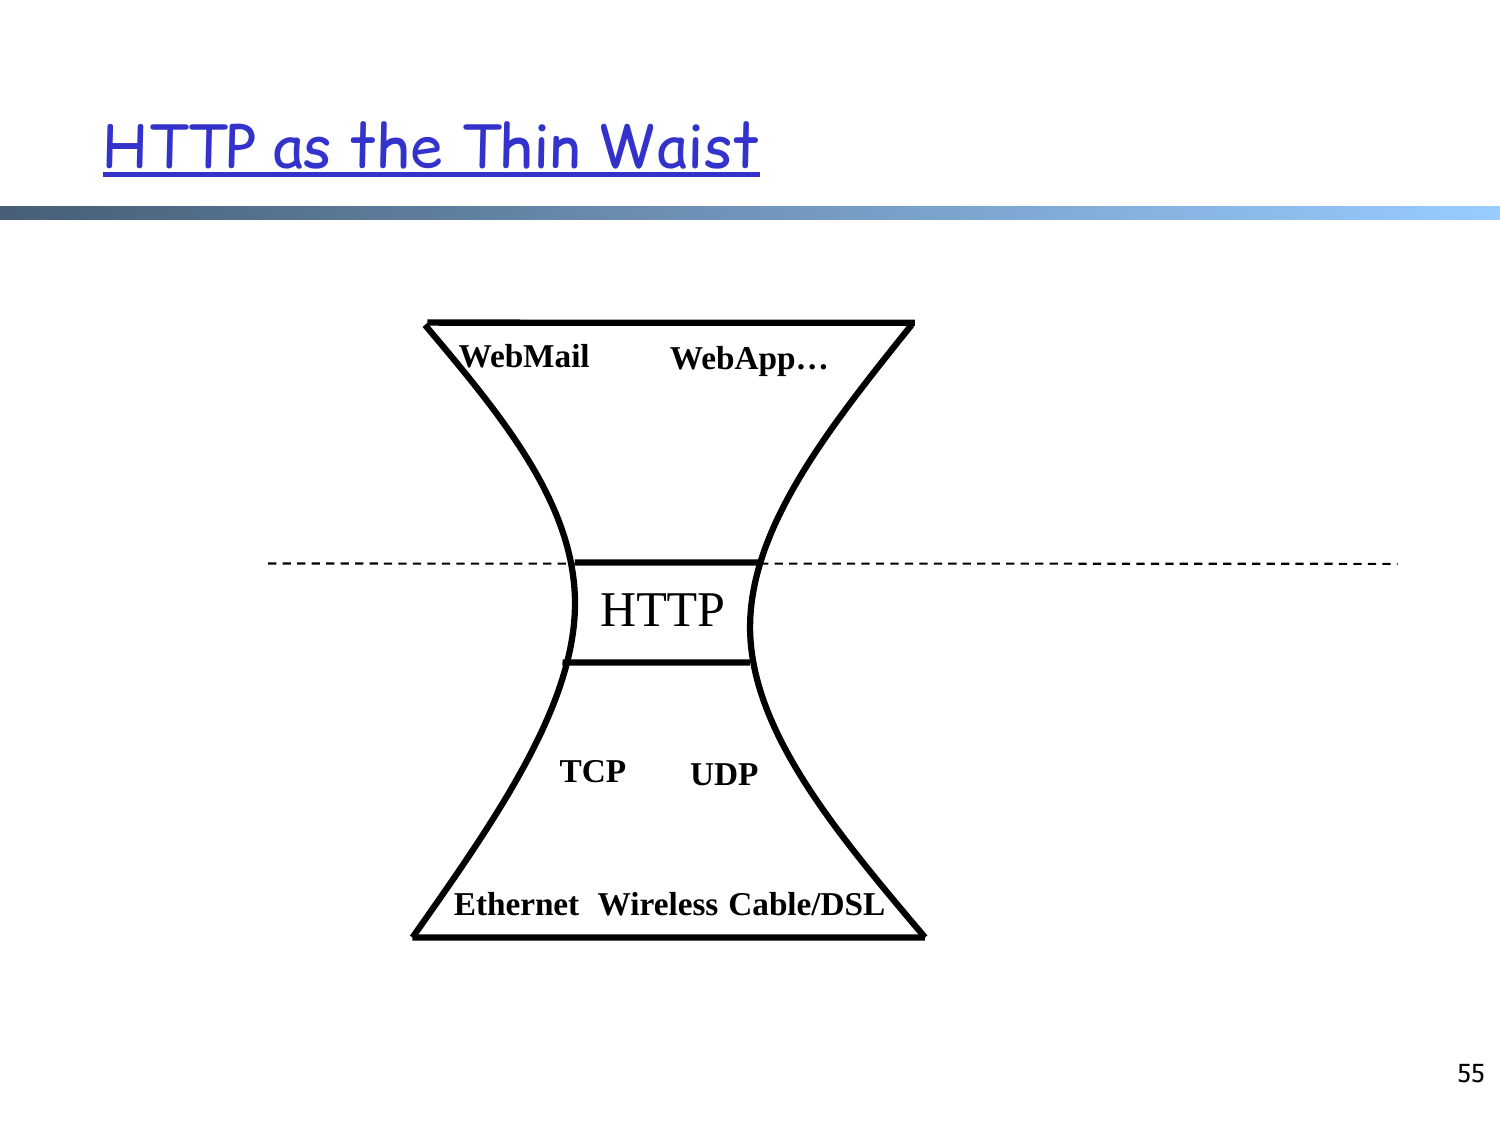

HTTP as the Thin Waist

WebMail
WebApp…

HTTP

TCP
UDP
Ethernet
Wireless
Cable/DSL

55